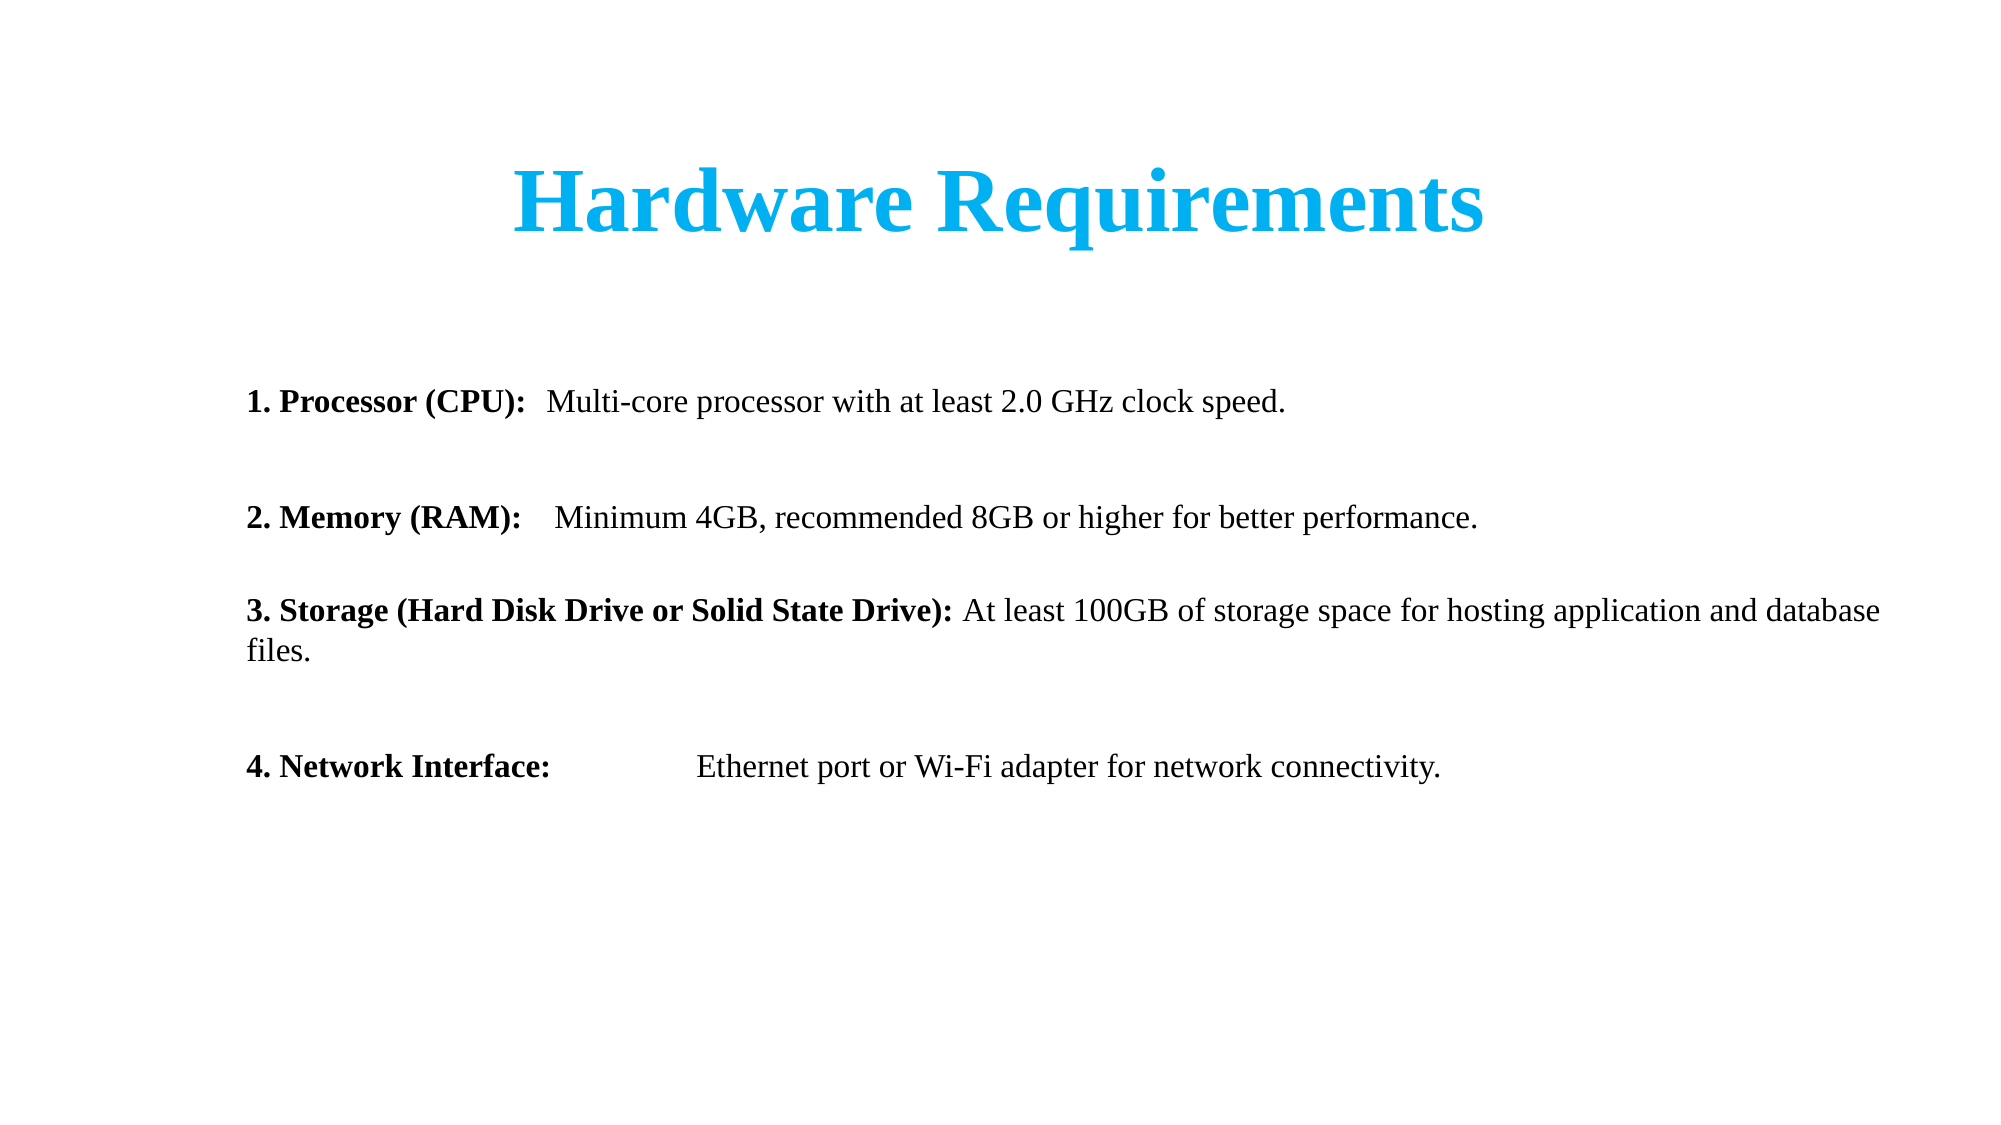

# Hardware Requirements
1. Processor (CPU): 	Multi-core processor with at least 2.0 GHz clock speed.

2. Memory (RAM):	 Minimum 4GB, recommended 8GB or higher for better performance.

3. Storage (Hard Disk Drive or Solid State Drive): At least 100GB of storage space for hosting application and database files.

4. Network Interface: 	Ethernet port or Wi-Fi adapter for network connectivity.